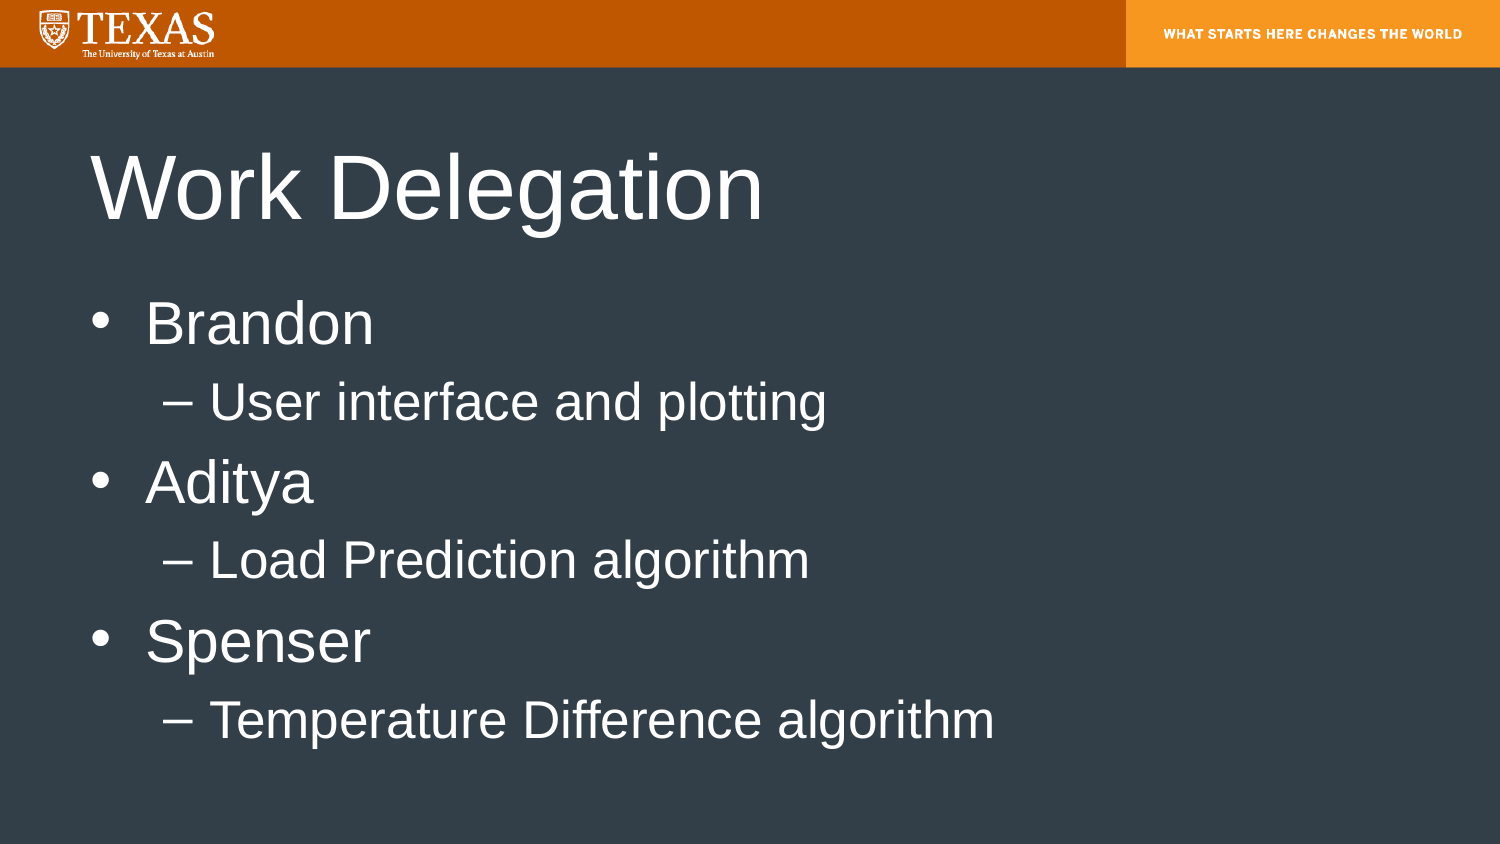

# Work Delegation
Brandon
User interface and plotting
Aditya
Load Prediction algorithm
Spenser
Temperature Difference algorithm